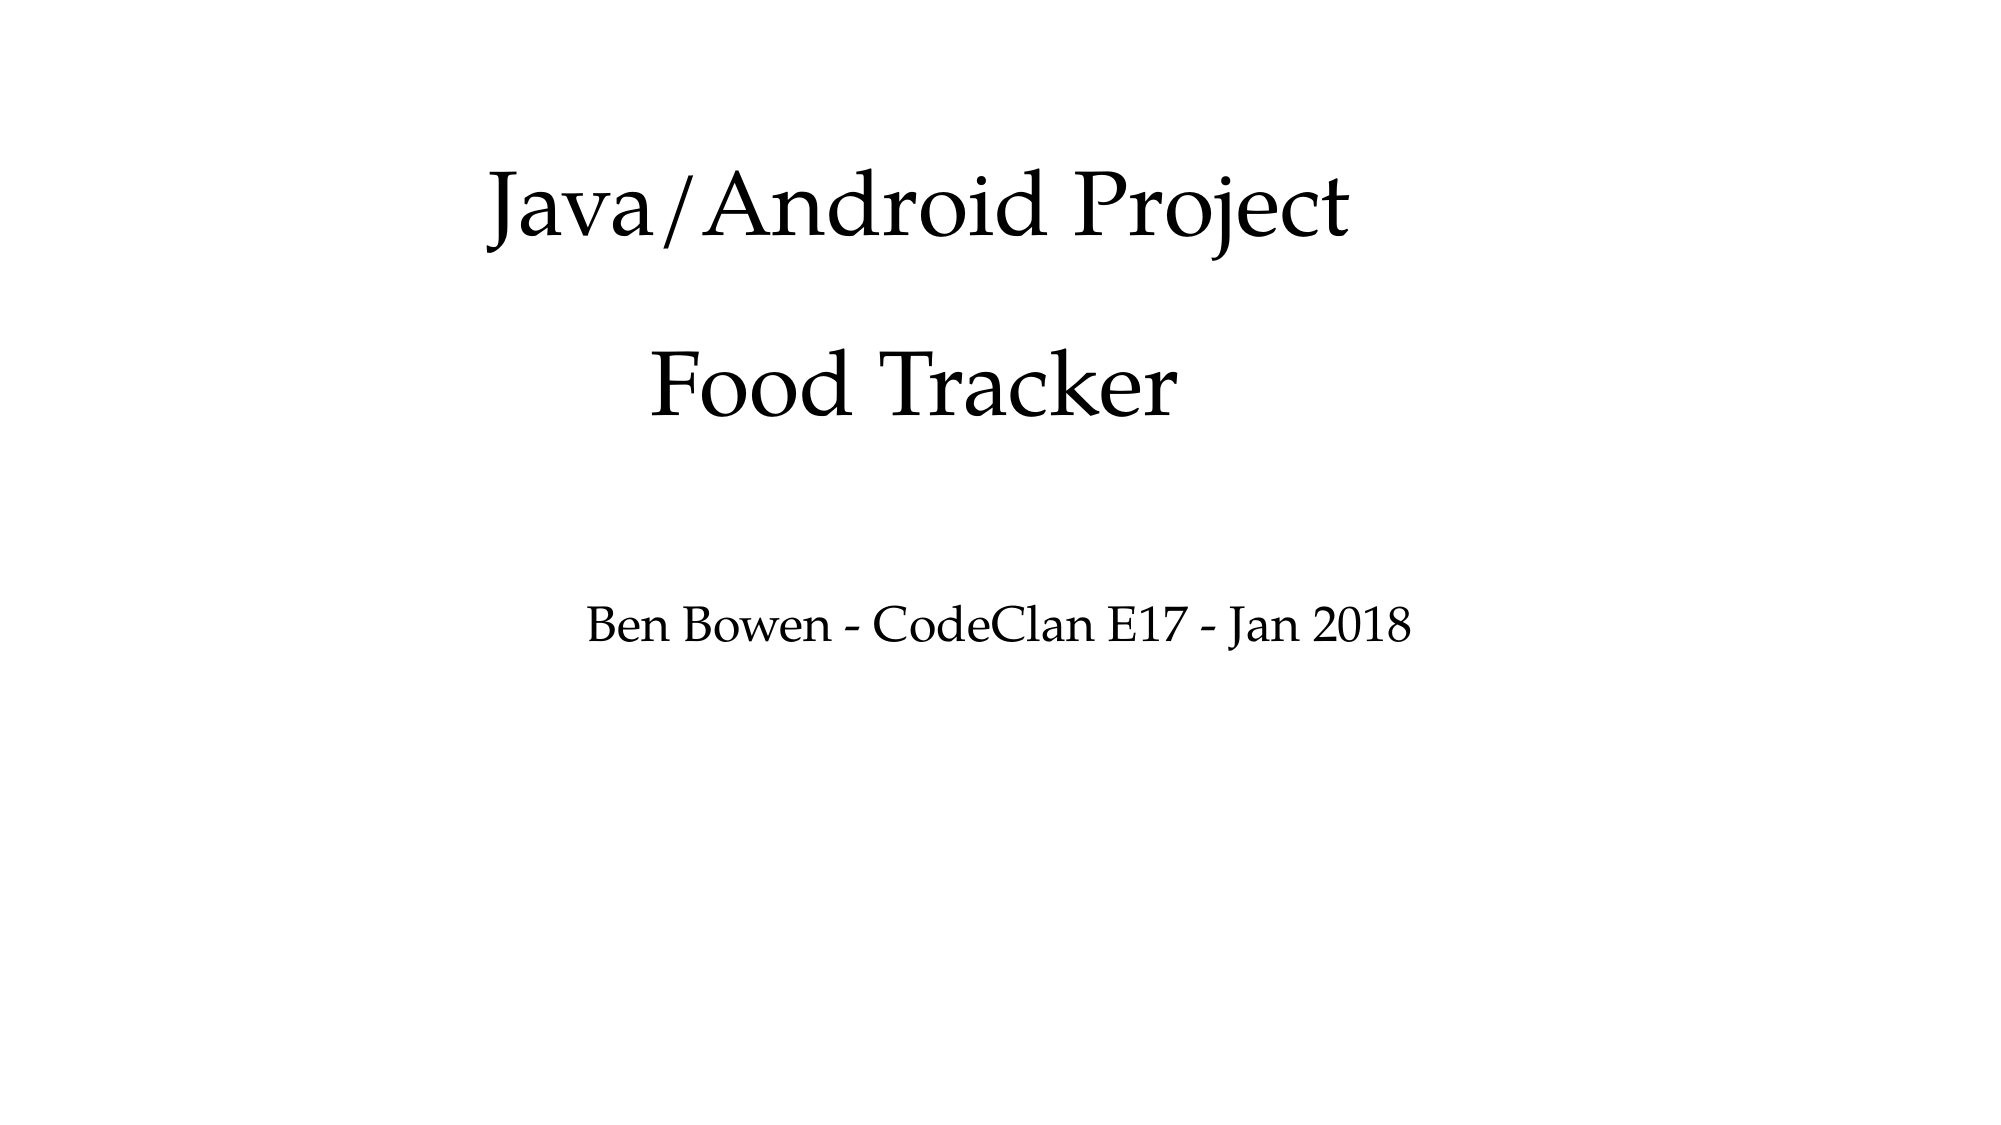

Java/Android Project
Food Tracker
Ben Bowen - CodeClan E17 - Jan 2018